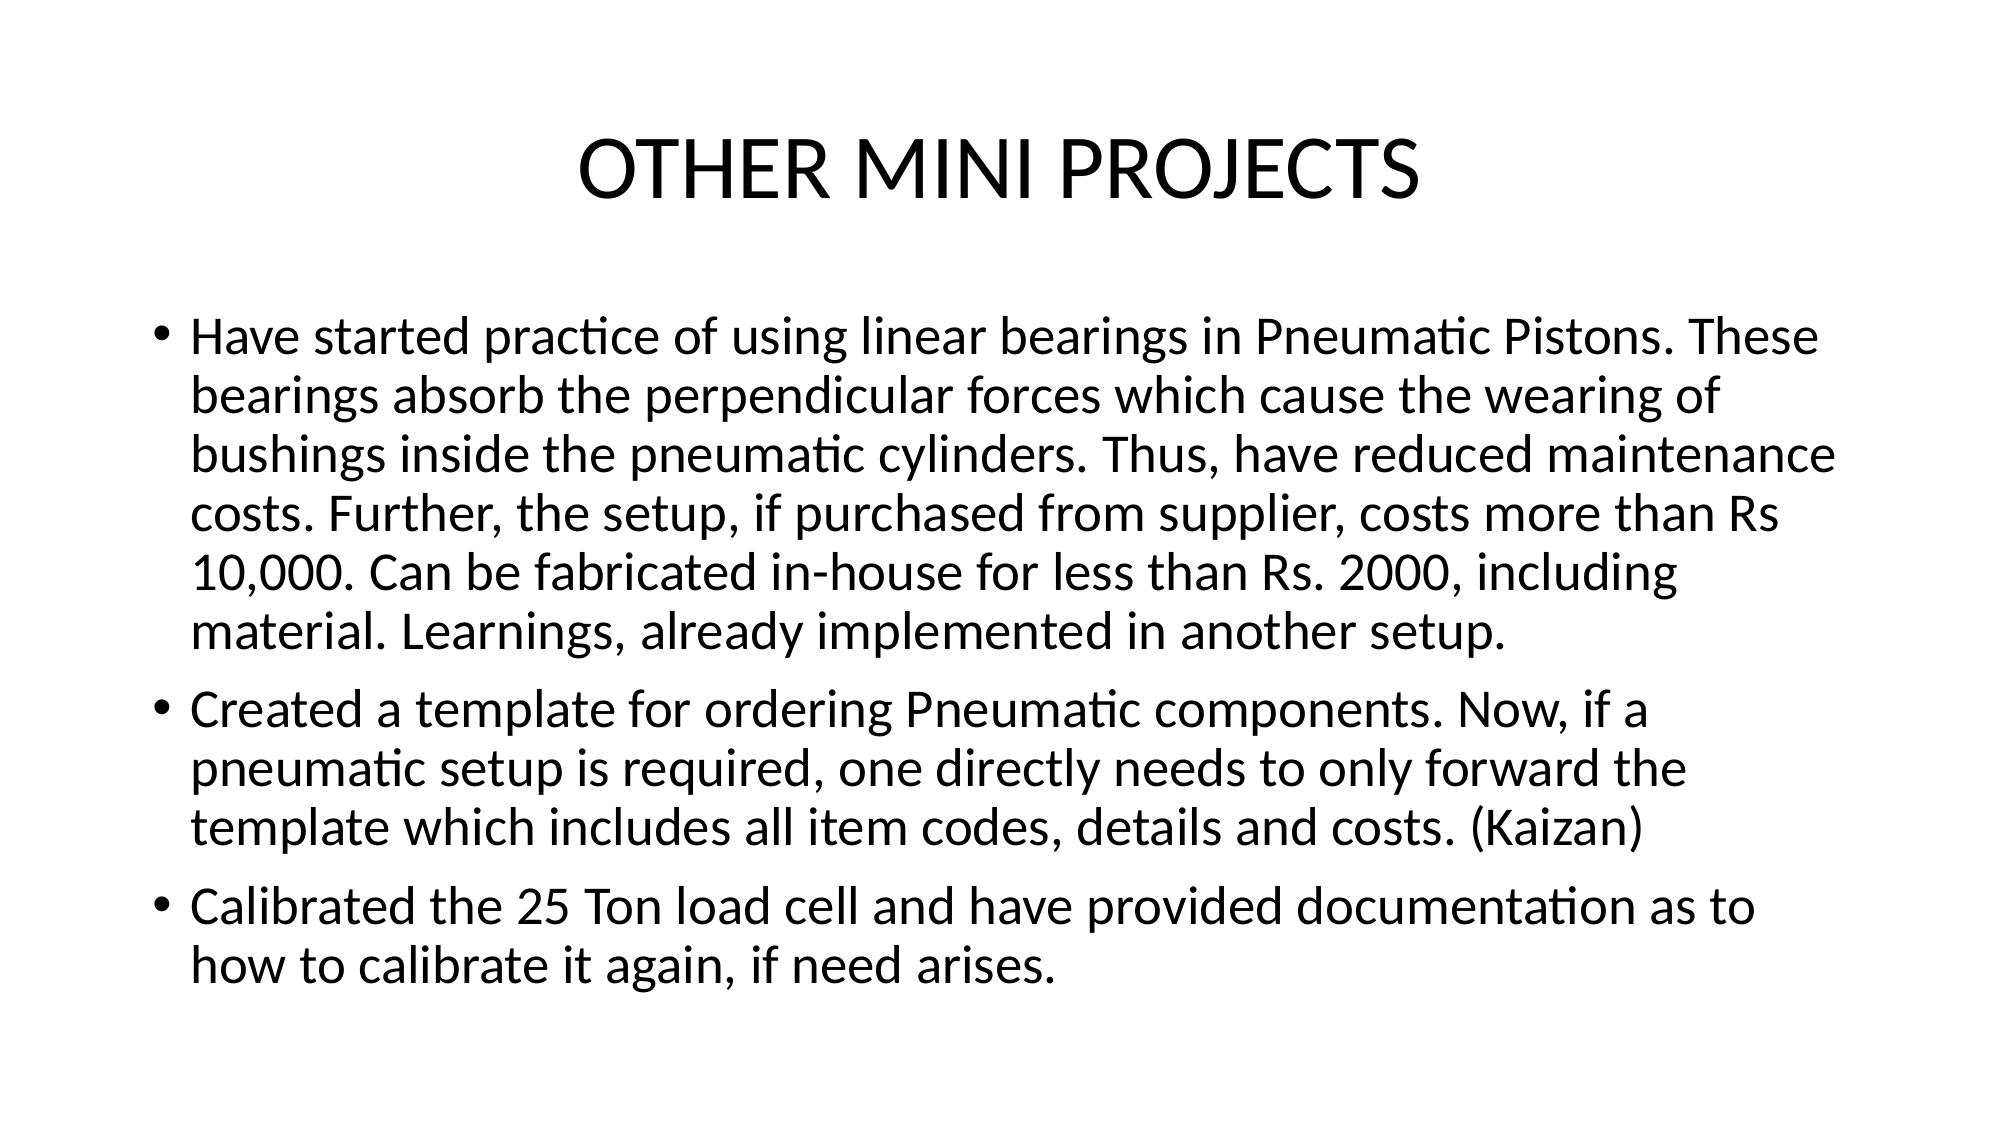

# OTHER MINI PROJECTS
Have started practice of using linear bearings in Pneumatic Pistons. These bearings absorb the perpendicular forces which cause the wearing of bushings inside the pneumatic cylinders. Thus, have reduced maintenance costs. Further, the setup, if purchased from supplier, costs more than Rs 10,000. Can be fabricated in-house for less than Rs. 2000, including material. Learnings, already implemented in another setup.
Created a template for ordering Pneumatic components. Now, if a pneumatic setup is required, one directly needs to only forward the template which includes all item codes, details and costs. (Kaizan)
Calibrated the 25 Ton load cell and have provided documentation as to how to calibrate it again, if need arises.